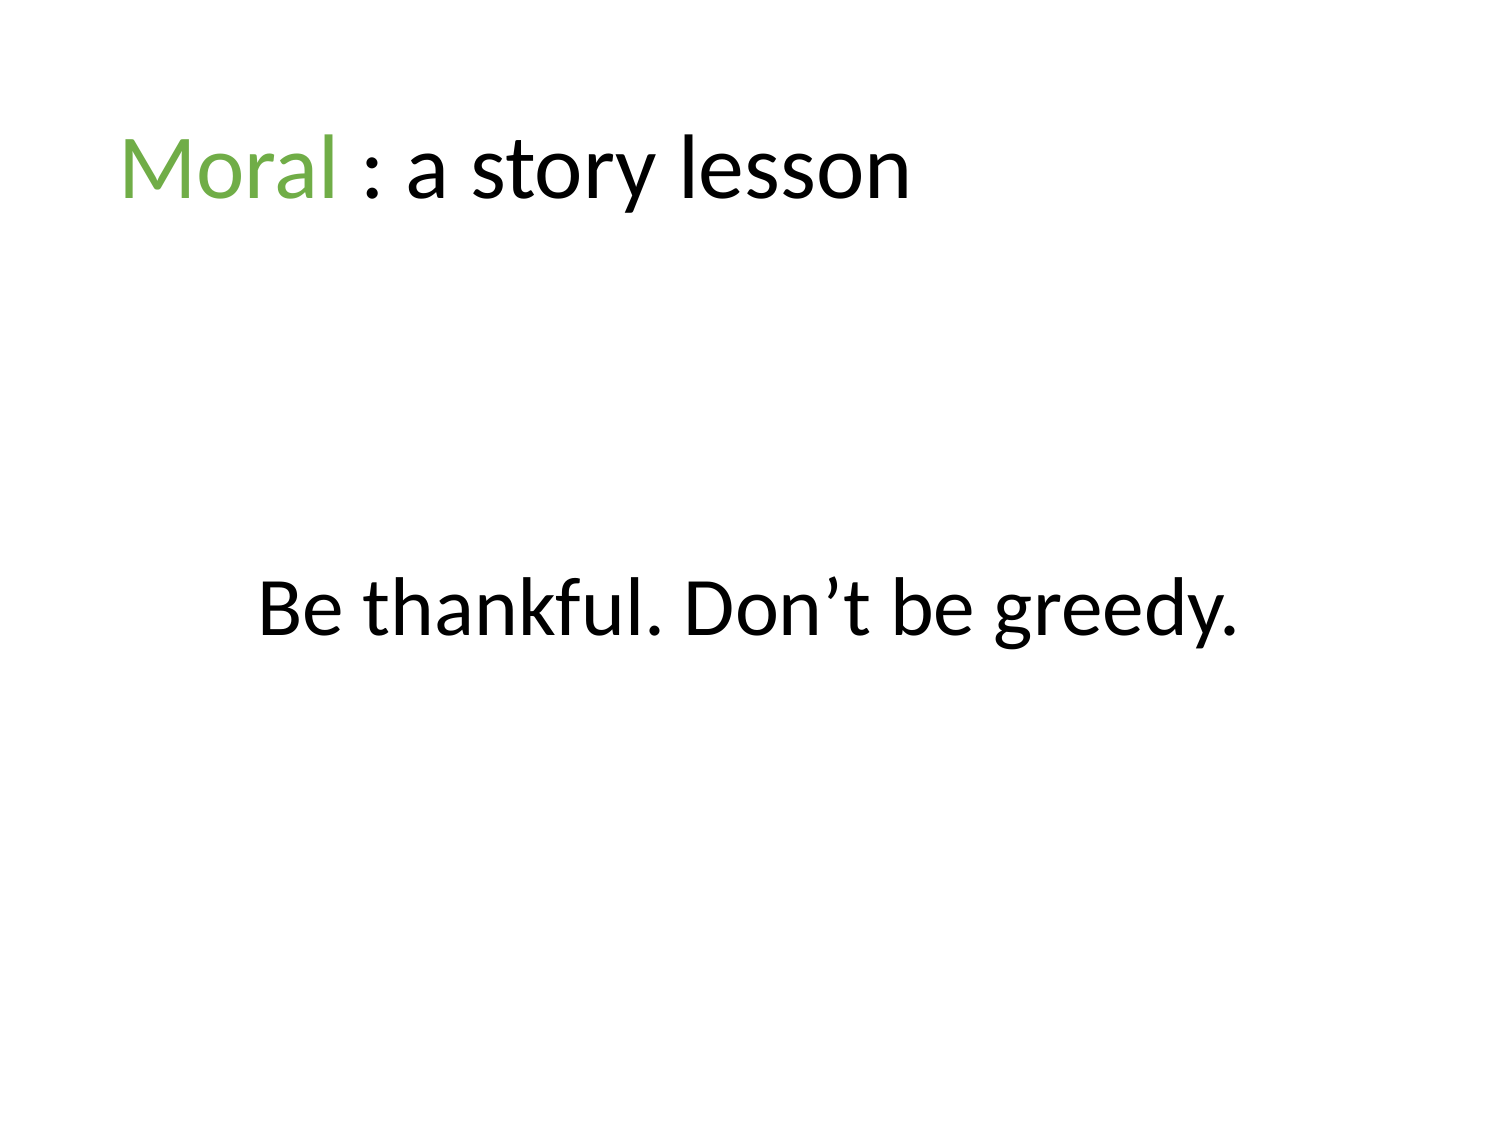

# Moral : a story lesson
Be thankful. Don’t be greedy.